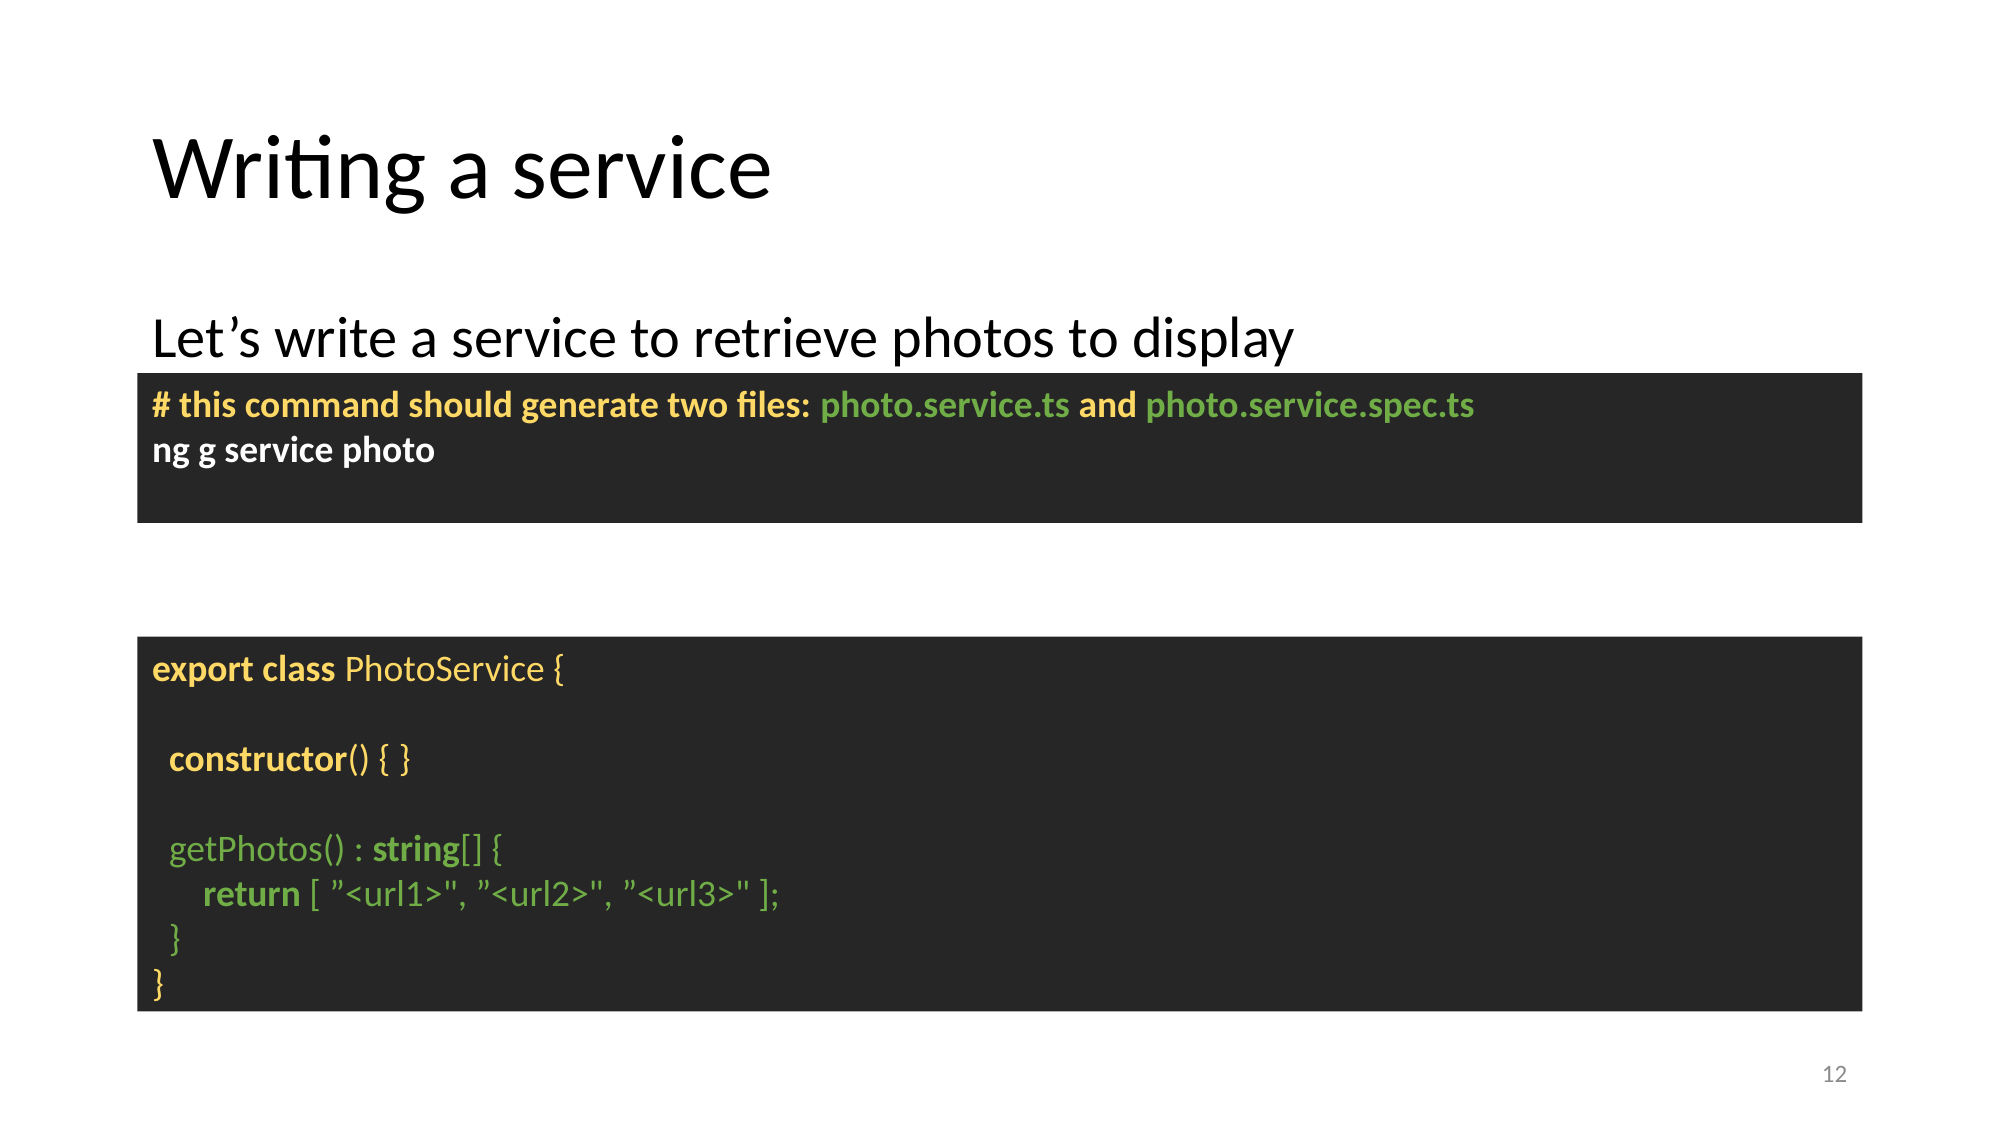

# Writing a service
Let’s write a service to retrieve photos to display
# this command should generate two files: photo.service.ts and photo.service.spec.ts
ng g service photo

export class PhotoService {
  constructor() { }
  getPhotos() : string[] {
      return [ ”<url1>", ”<url2>", ”<url3>" ];
  }
}
12